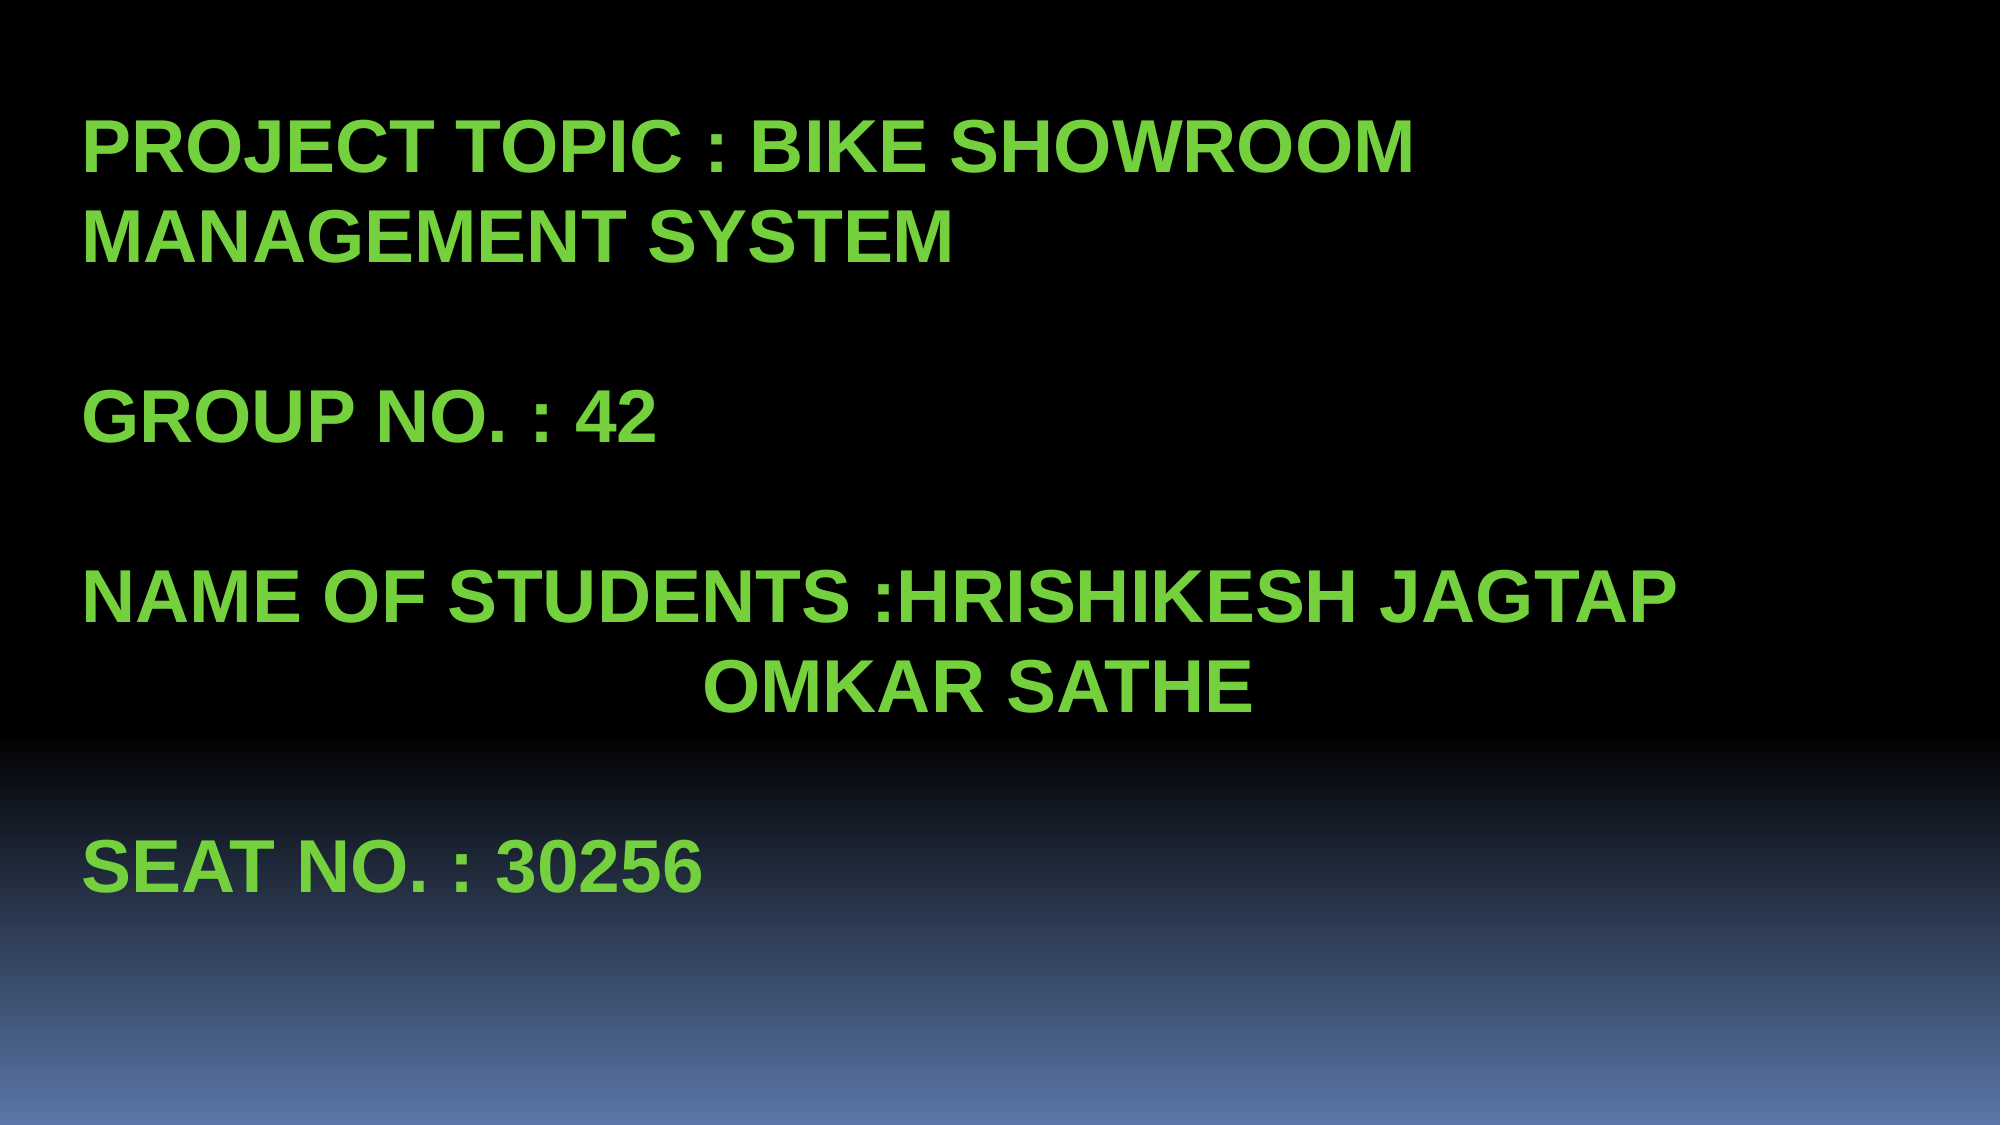

Project Topic : Bike Showroom Management System

Group No. : 42

Name Of Students :Hrishikesh Jagtap
				 Omkar Sathe

Seat No. : 30256